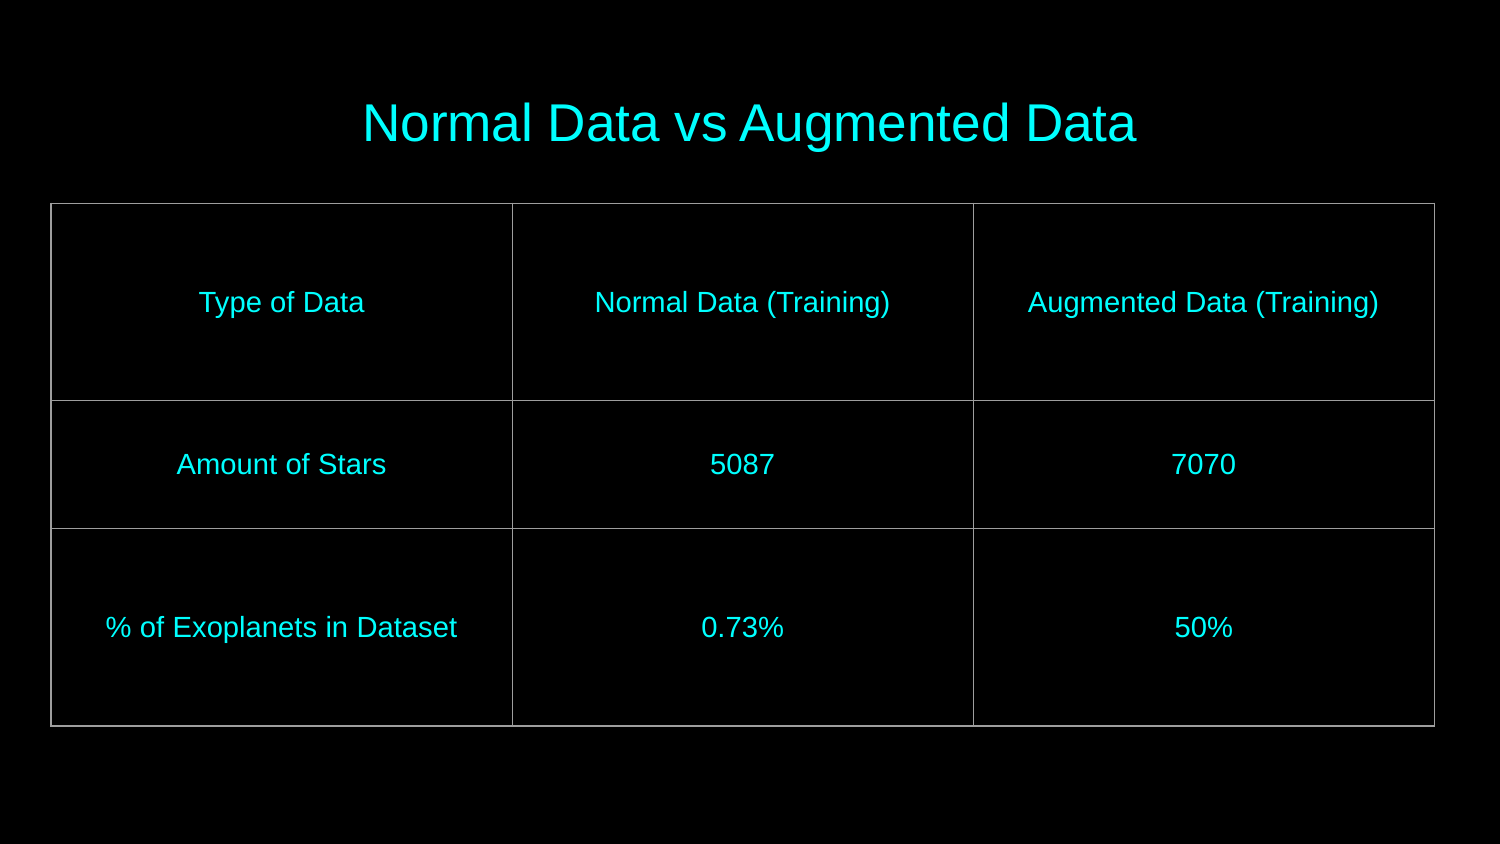

# Normal Data vs Augmented Data

| Type of Data | Normal Data (Training) | Augmented Data (Training) |
| --- | --- | --- |
| Amount of Stars | 5087 | 7070 |
| % of Exoplanets in Dataset | 0.73% | 50% |